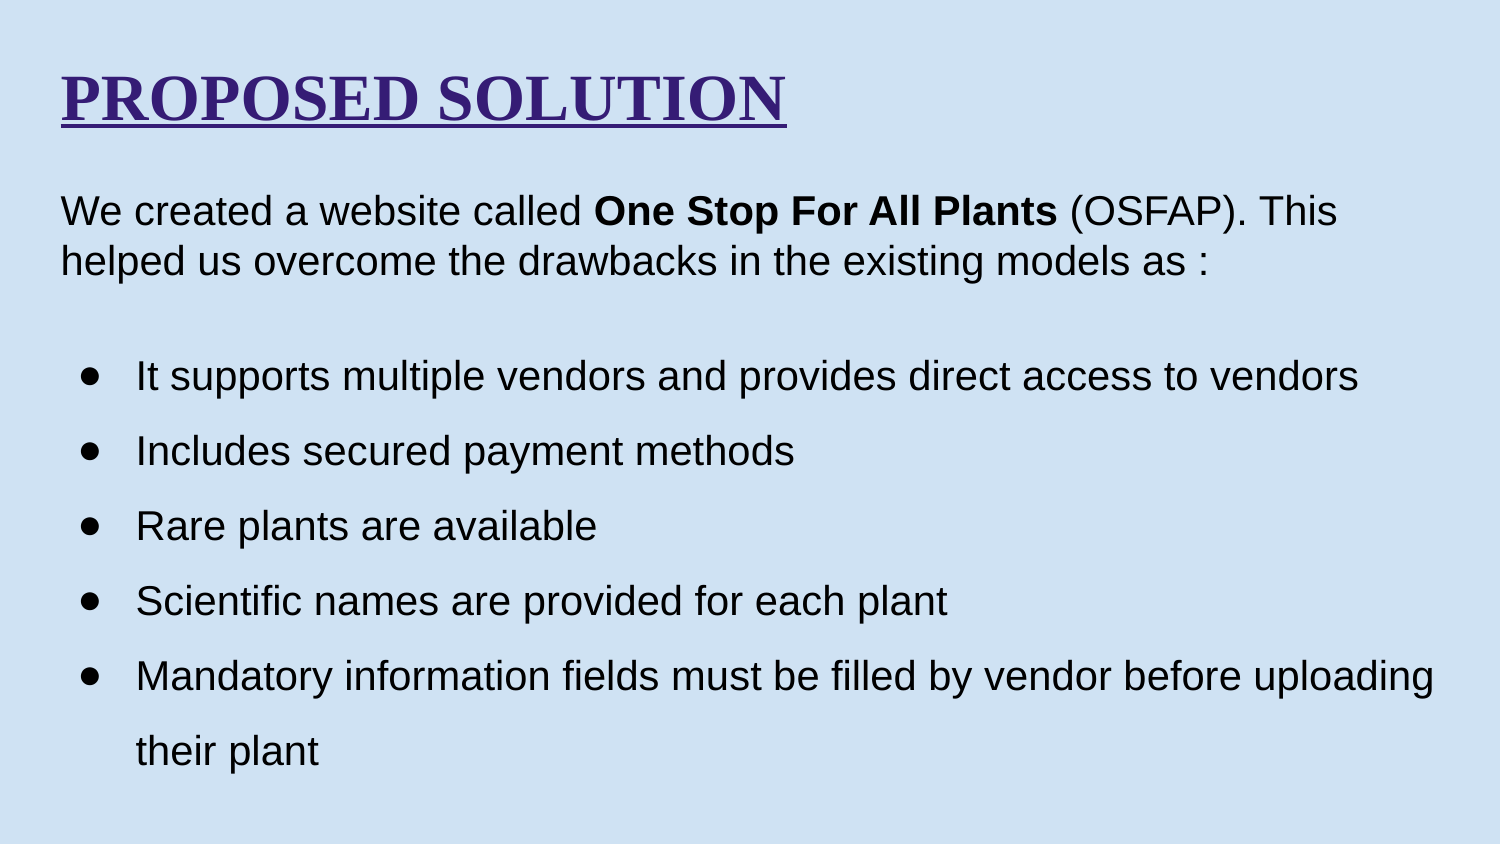

PROPOSED SOLUTION

We created a website called One Stop For All Plants (OSFAP). This helped us overcome the drawbacks in the existing models as :

It supports multiple vendors and provides direct access to vendors
Includes secured payment methods
Rare plants are available
Scientific names are provided for each plant
Mandatory information fields must be filled by vendor before uploading their plant